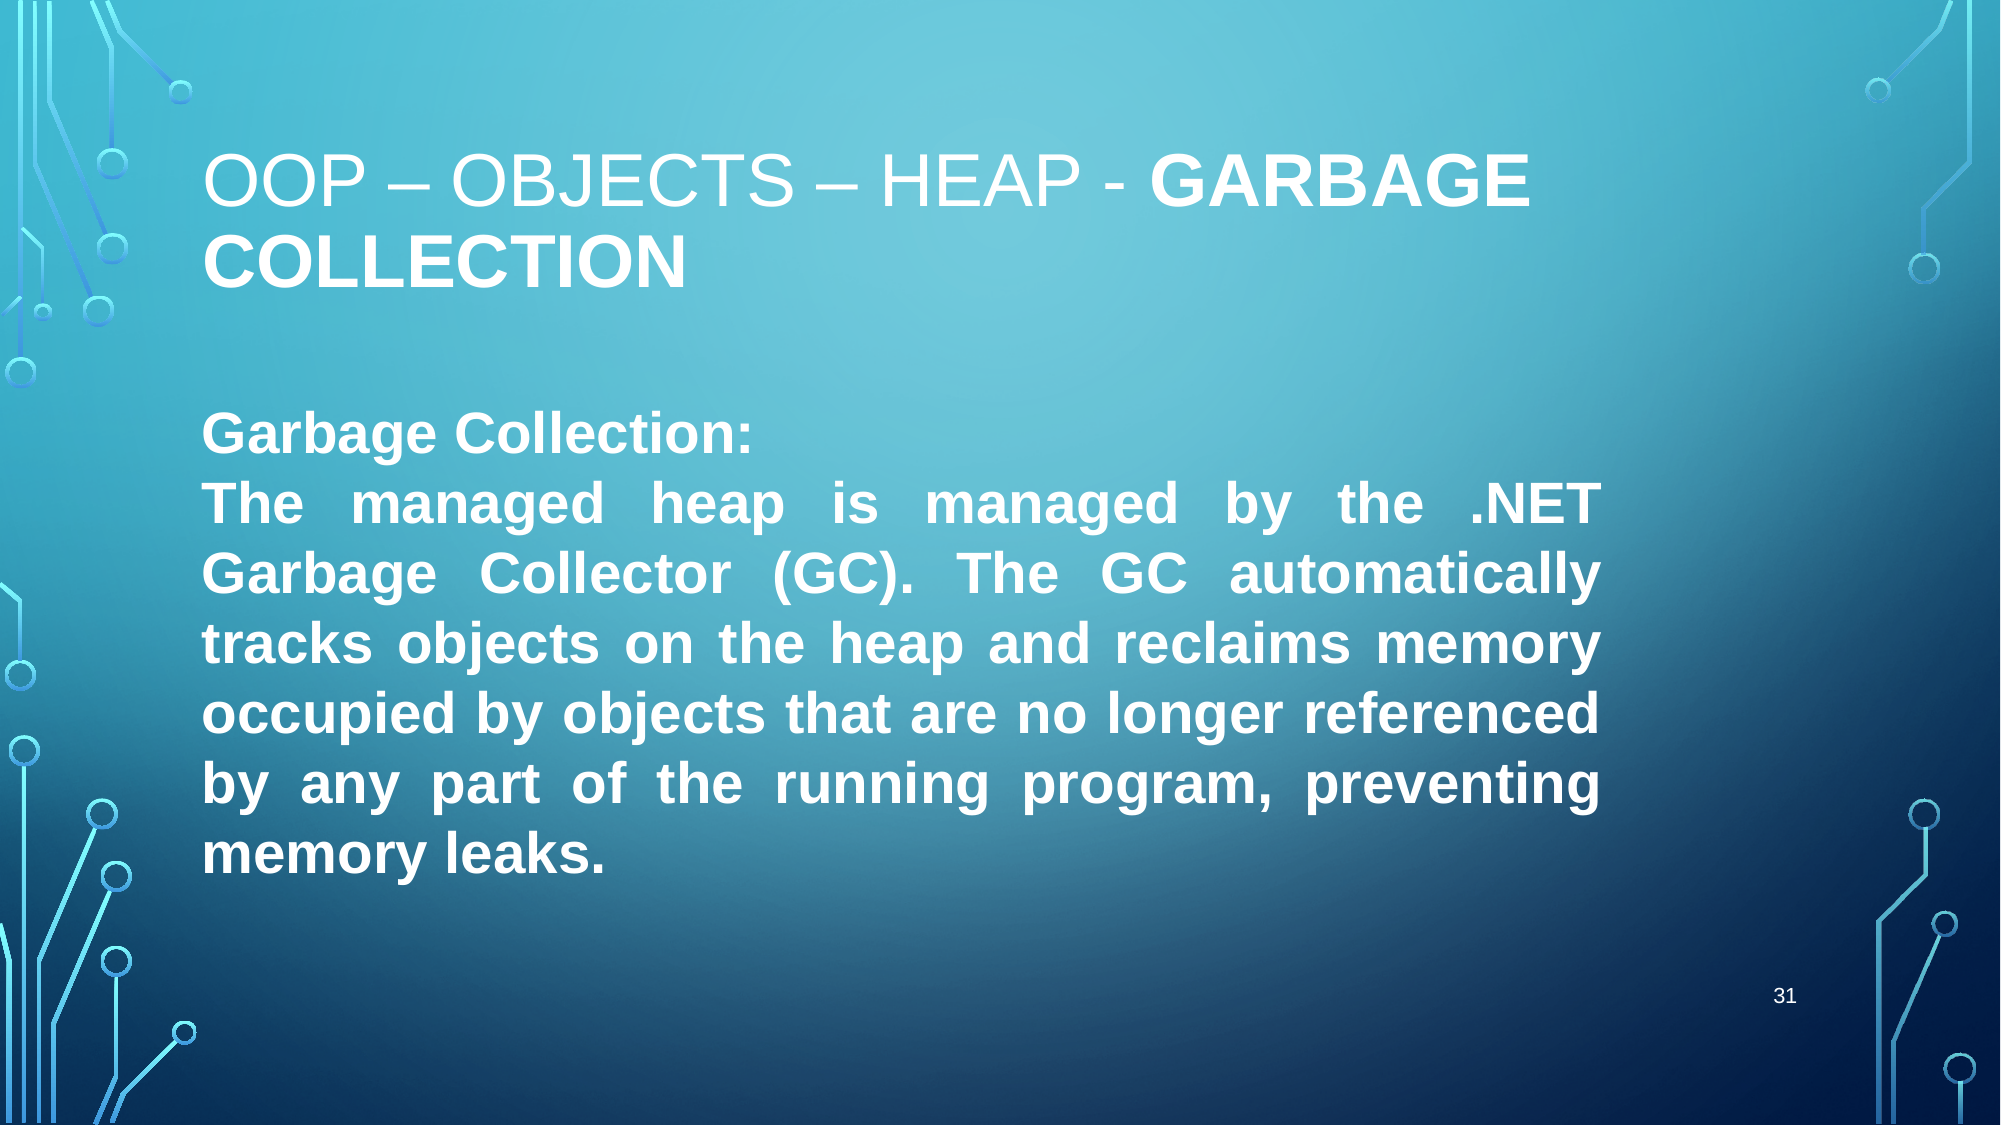

# OOP – objects – heap - Garbage Collection
Garbage Collection:
The managed heap is managed by the .NET Garbage Collector (GC). The GC automatically tracks objects on the heap and reclaims memory occupied by objects that are no longer referenced by any part of the running program, preventing memory leaks.
31